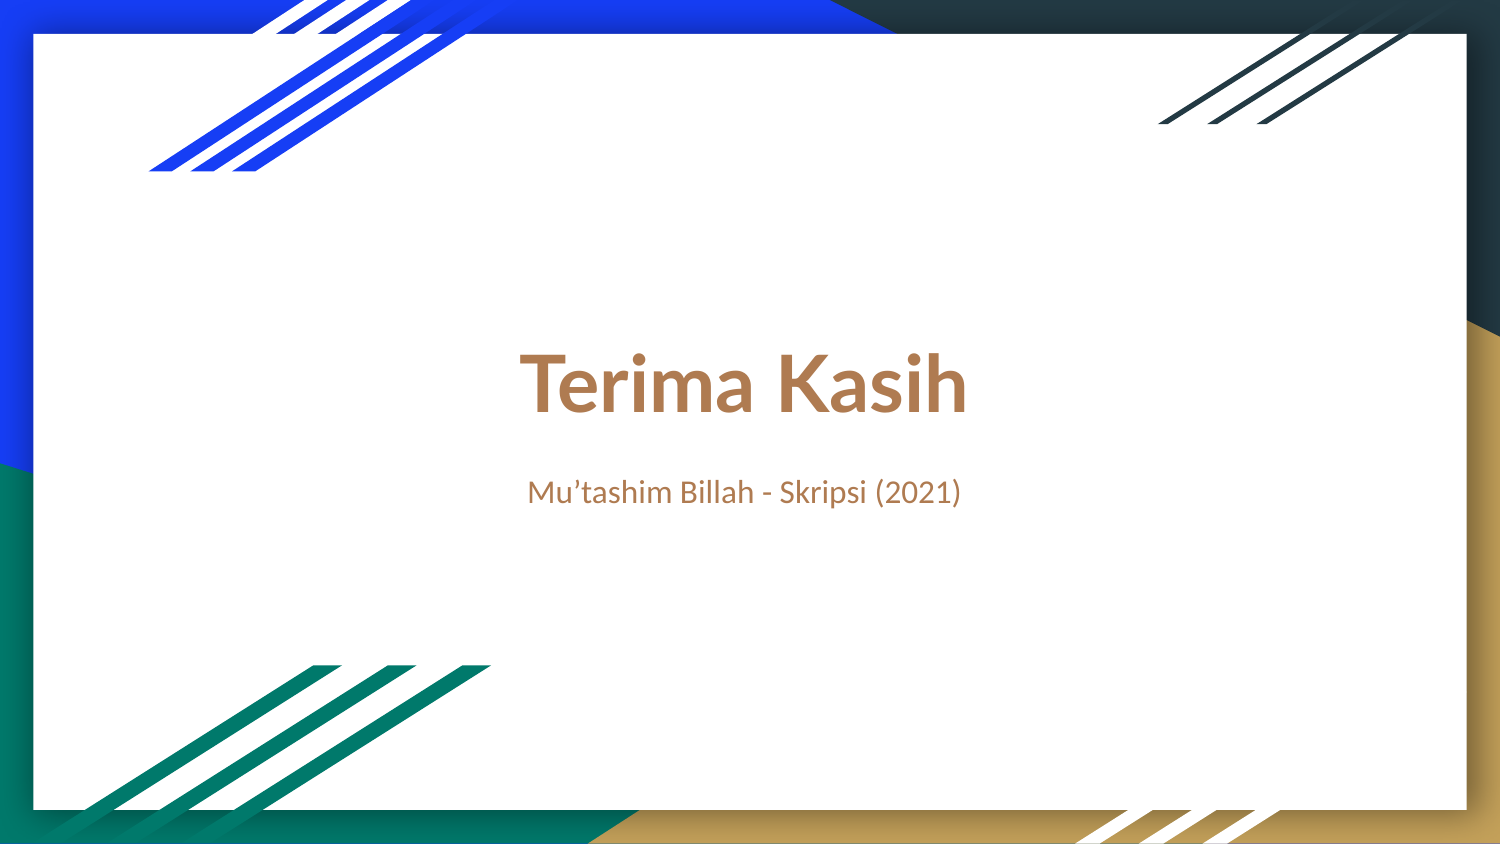

# Terima Kasih
Mu’tashim Billah - Skripsi (2021)